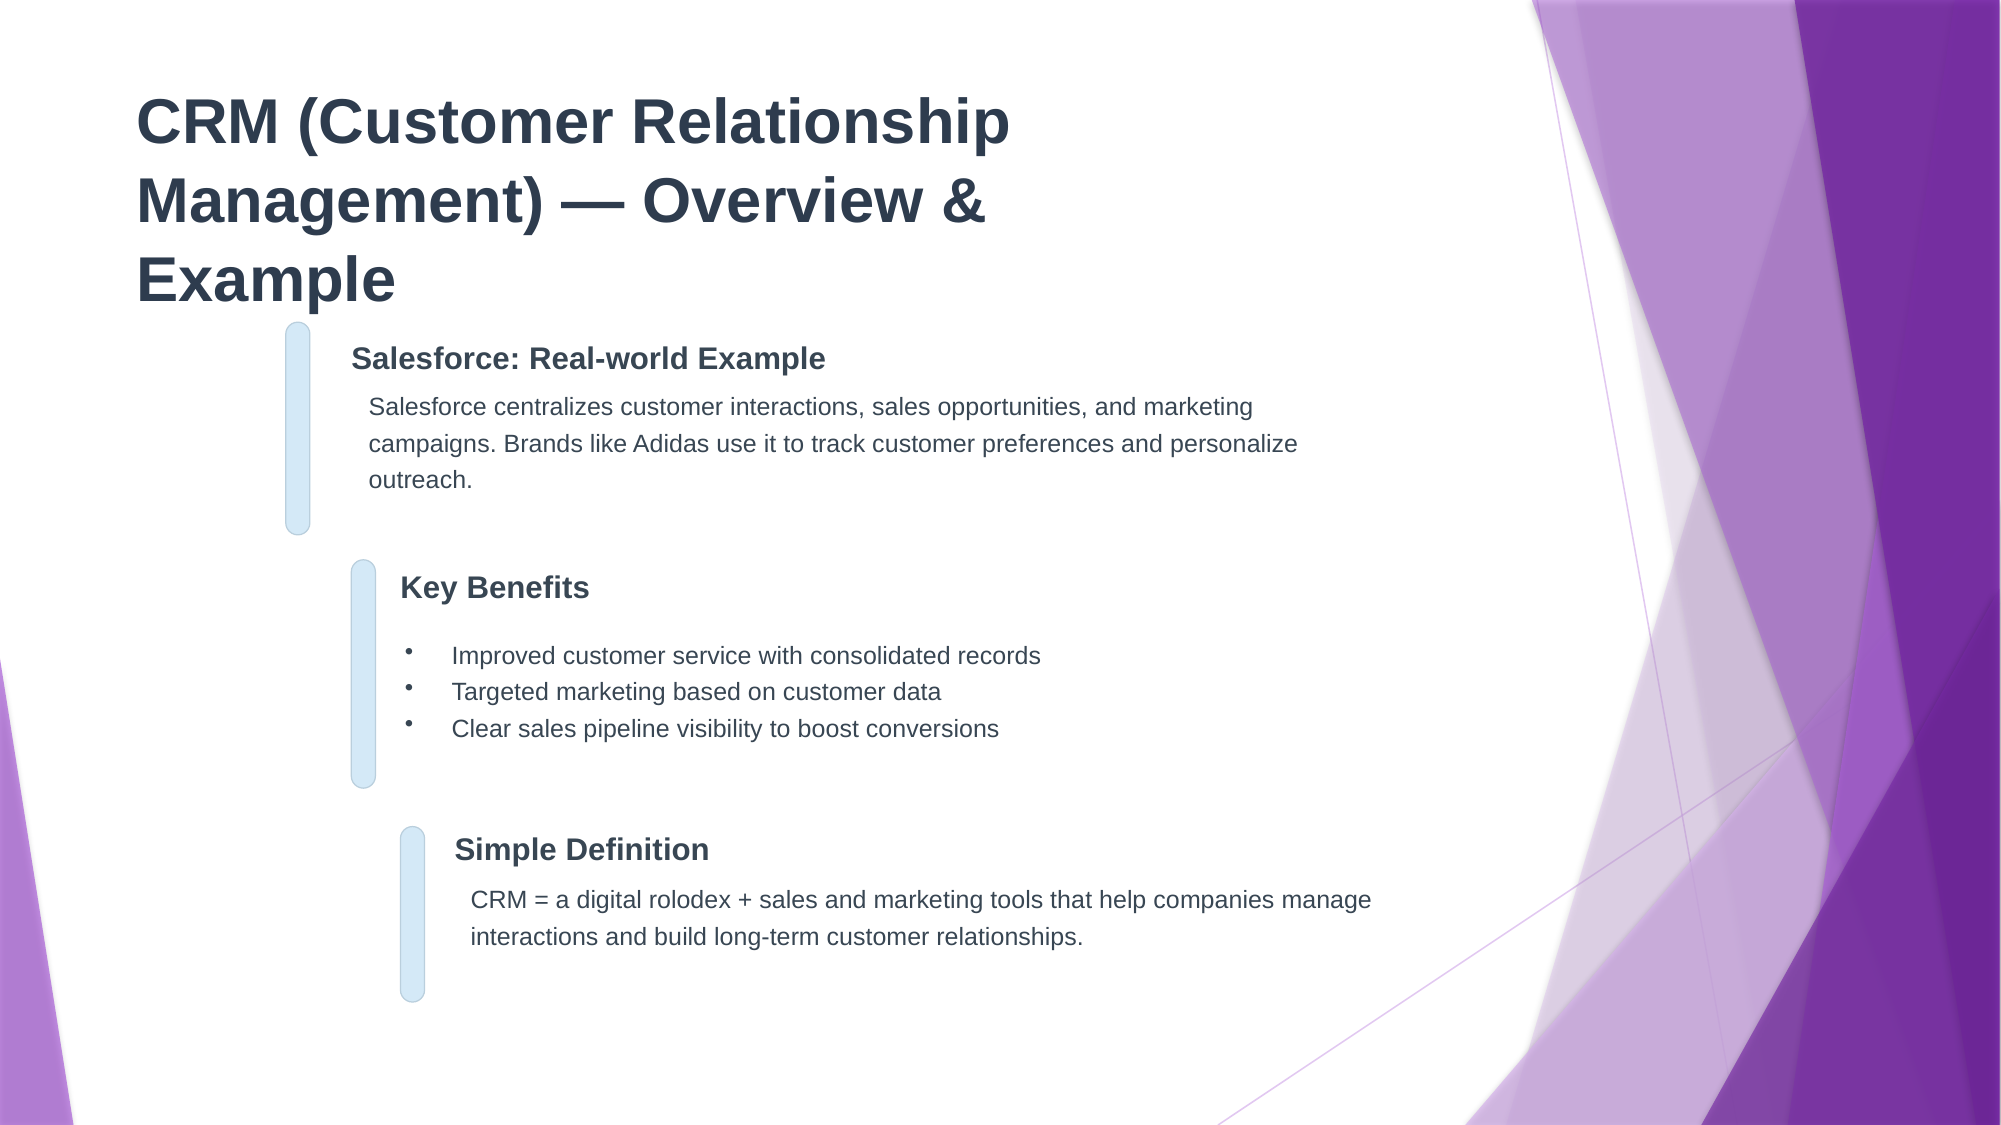

CRM (Customer Relationship Management) — Overview & Example

Salesforce: Real-world Example
Salesforce centralizes customer interactions, sales opportunities, and marketing campaigns. Brands like Adidas use it to track customer preferences and personalize outreach.

Key Benefits
Improved customer service with consolidated records
Targeted marketing based on customer data
Clear sales pipeline visibility to boost conversions

Simple Definition
CRM = a digital rolodex + sales and marketing tools that help companies manage interactions and build long-term customer relationships.